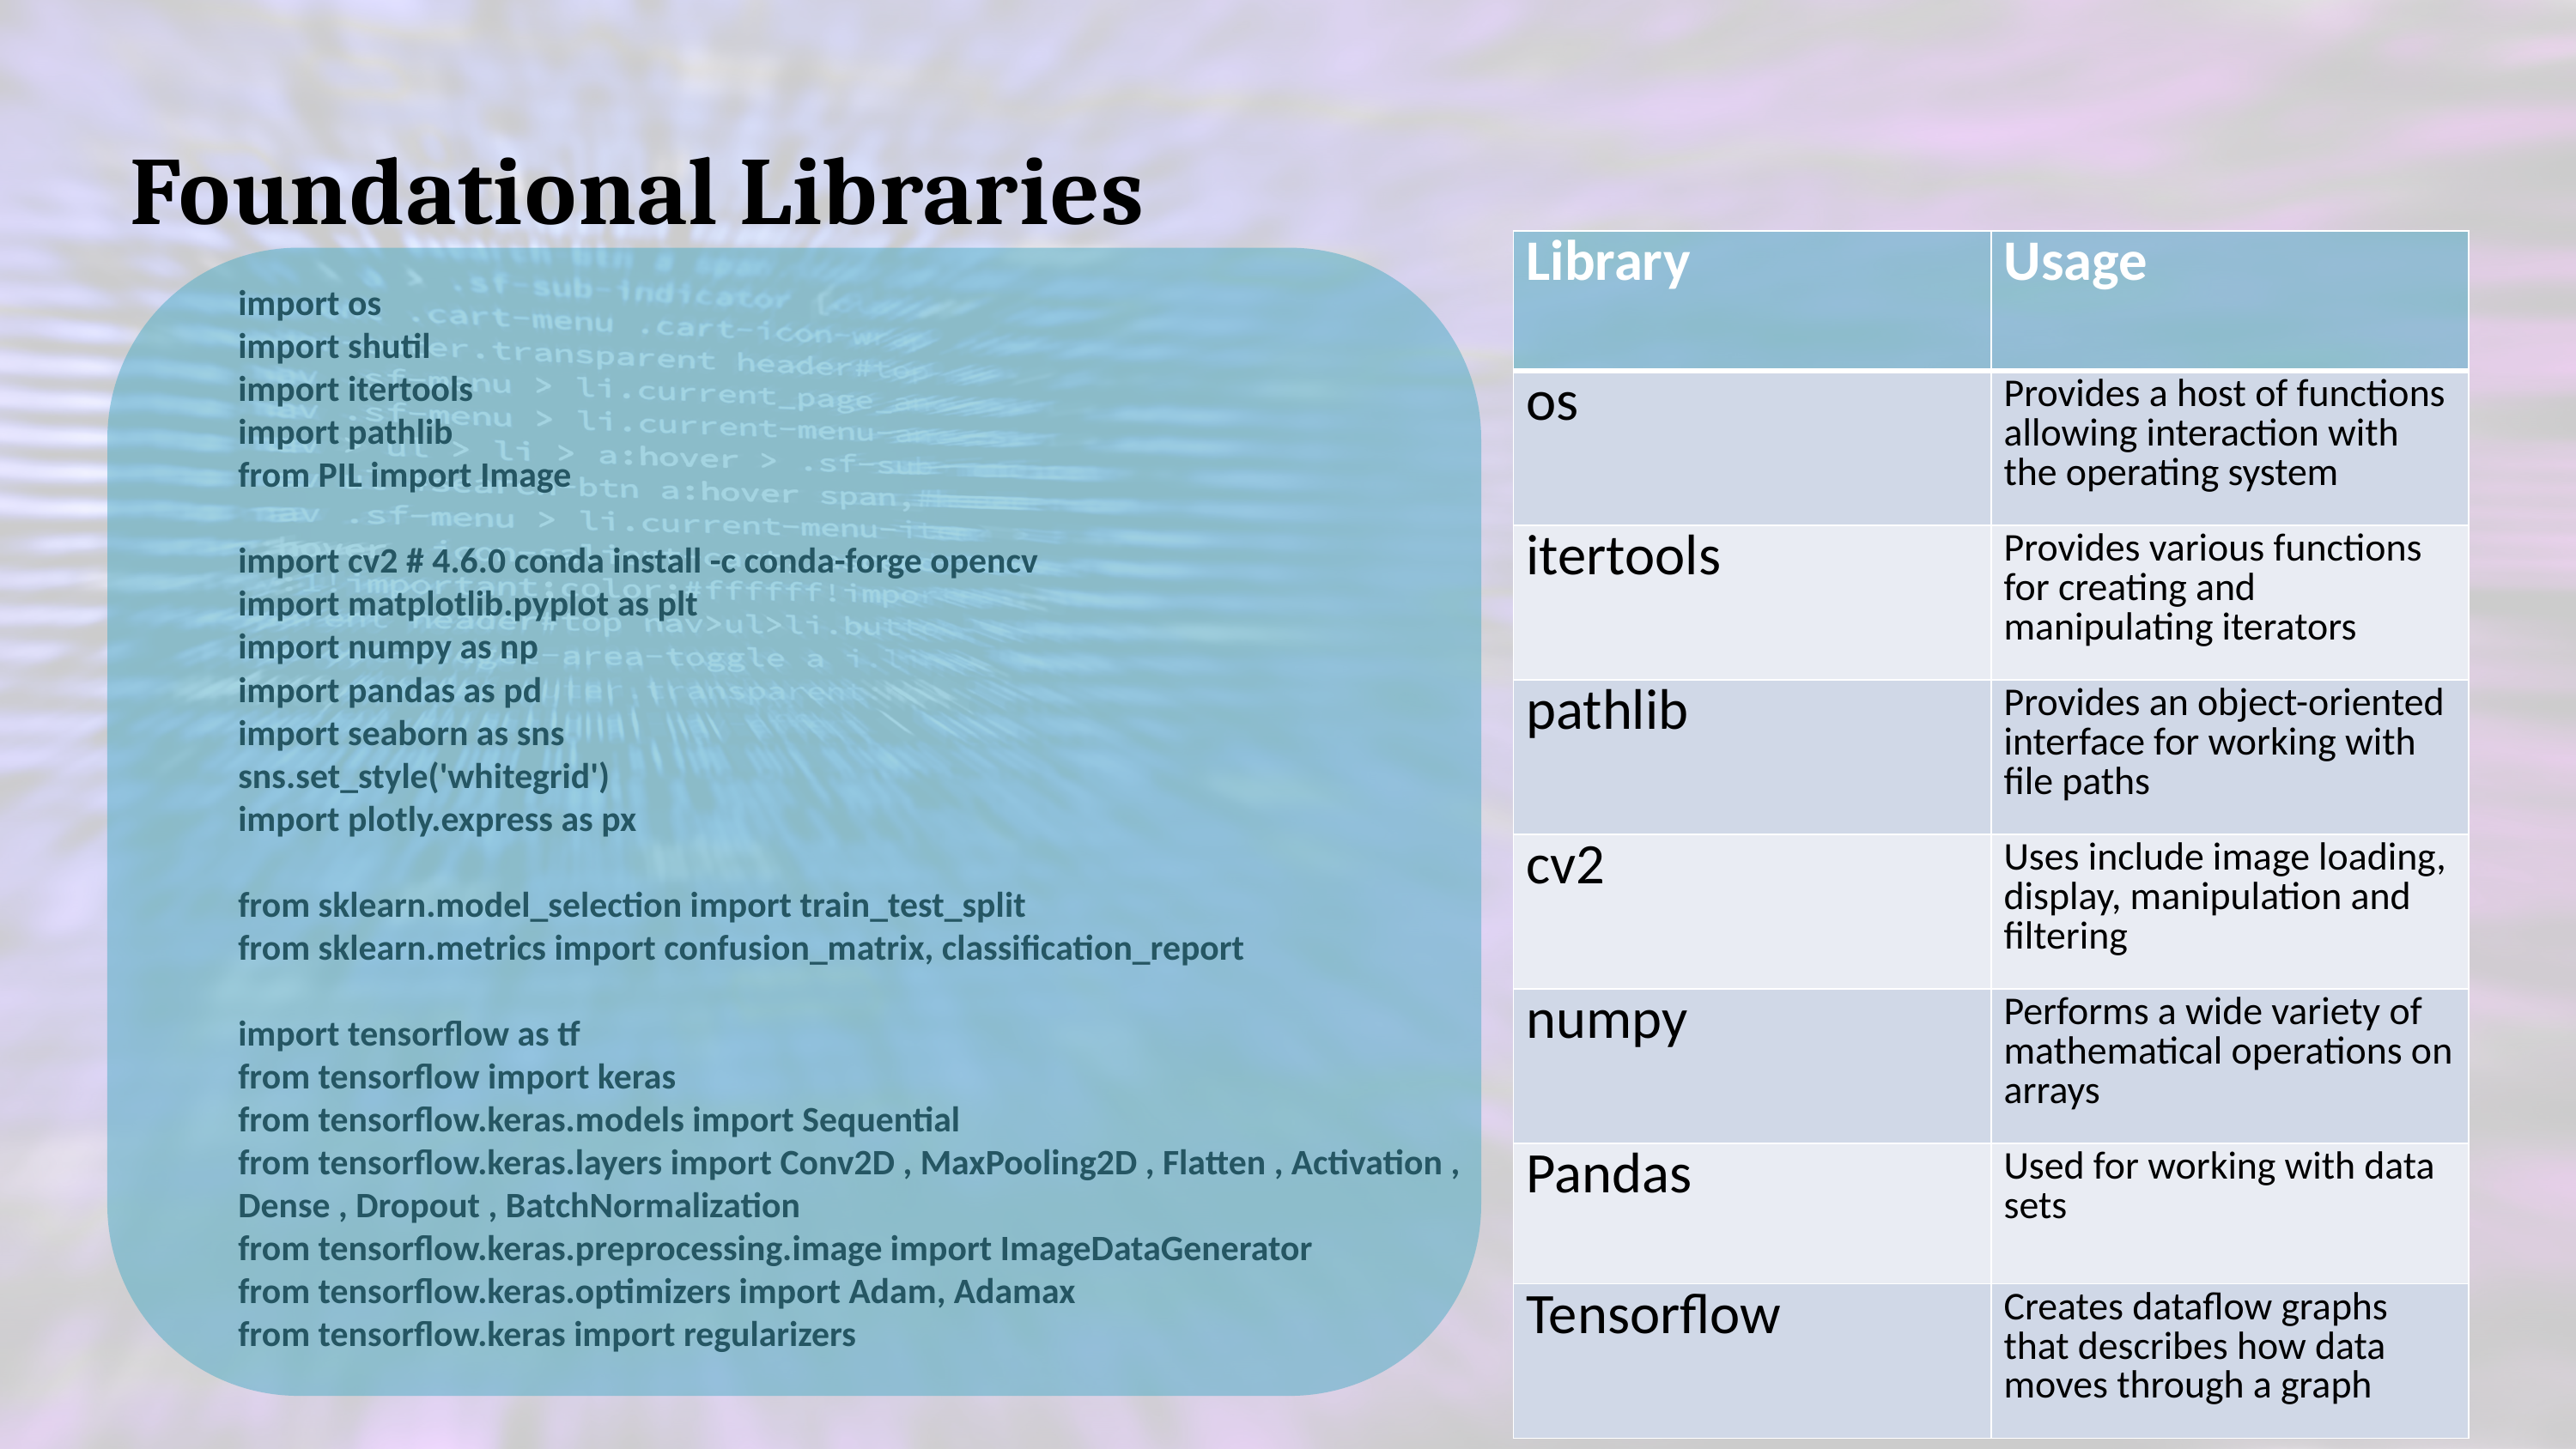

Foundational Libraries
| Library | Usage |
| --- | --- |
| os | Provides a host of functions allowing interaction with the operating system |
| itertools | Provides various functions for creating and manipulating iterators |
| pathlib | Provides an object-oriented interface for working with file paths |
| cv2 | Uses include image loading, display, manipulation and filtering |
| numpy | Performs a wide variety of mathematical operations on arrays |
| Pandas | Used for working with data sets |
| Tensorflow | Creates dataflow graphs that describes how data moves through a graph |

import os
import shutil
import itertools
import pathlib
from PIL import Image

import cv2 # 4.6.0 conda install -c conda-forge opencv
import matplotlib.pyplot as plt
import numpy as np
import pandas as pd
import seaborn as sns
sns.set_style('whitegrid')
import plotly.express as px

from sklearn.model_selection import train_test_split
from sklearn.metrics import confusion_matrix, classification_report

import tensorflow as tf
from tensorflow import keras
from tensorflow.keras.models import Sequential
from tensorflow.keras.layers import Conv2D , MaxPooling2D , Flatten , Activation , Dense , Dropout , BatchNormalization
from tensorflow.keras.preprocessing.image import ImageDataGenerator
from tensorflow.keras.optimizers import Adam, Adamax
from tensorflow.keras import regularizers